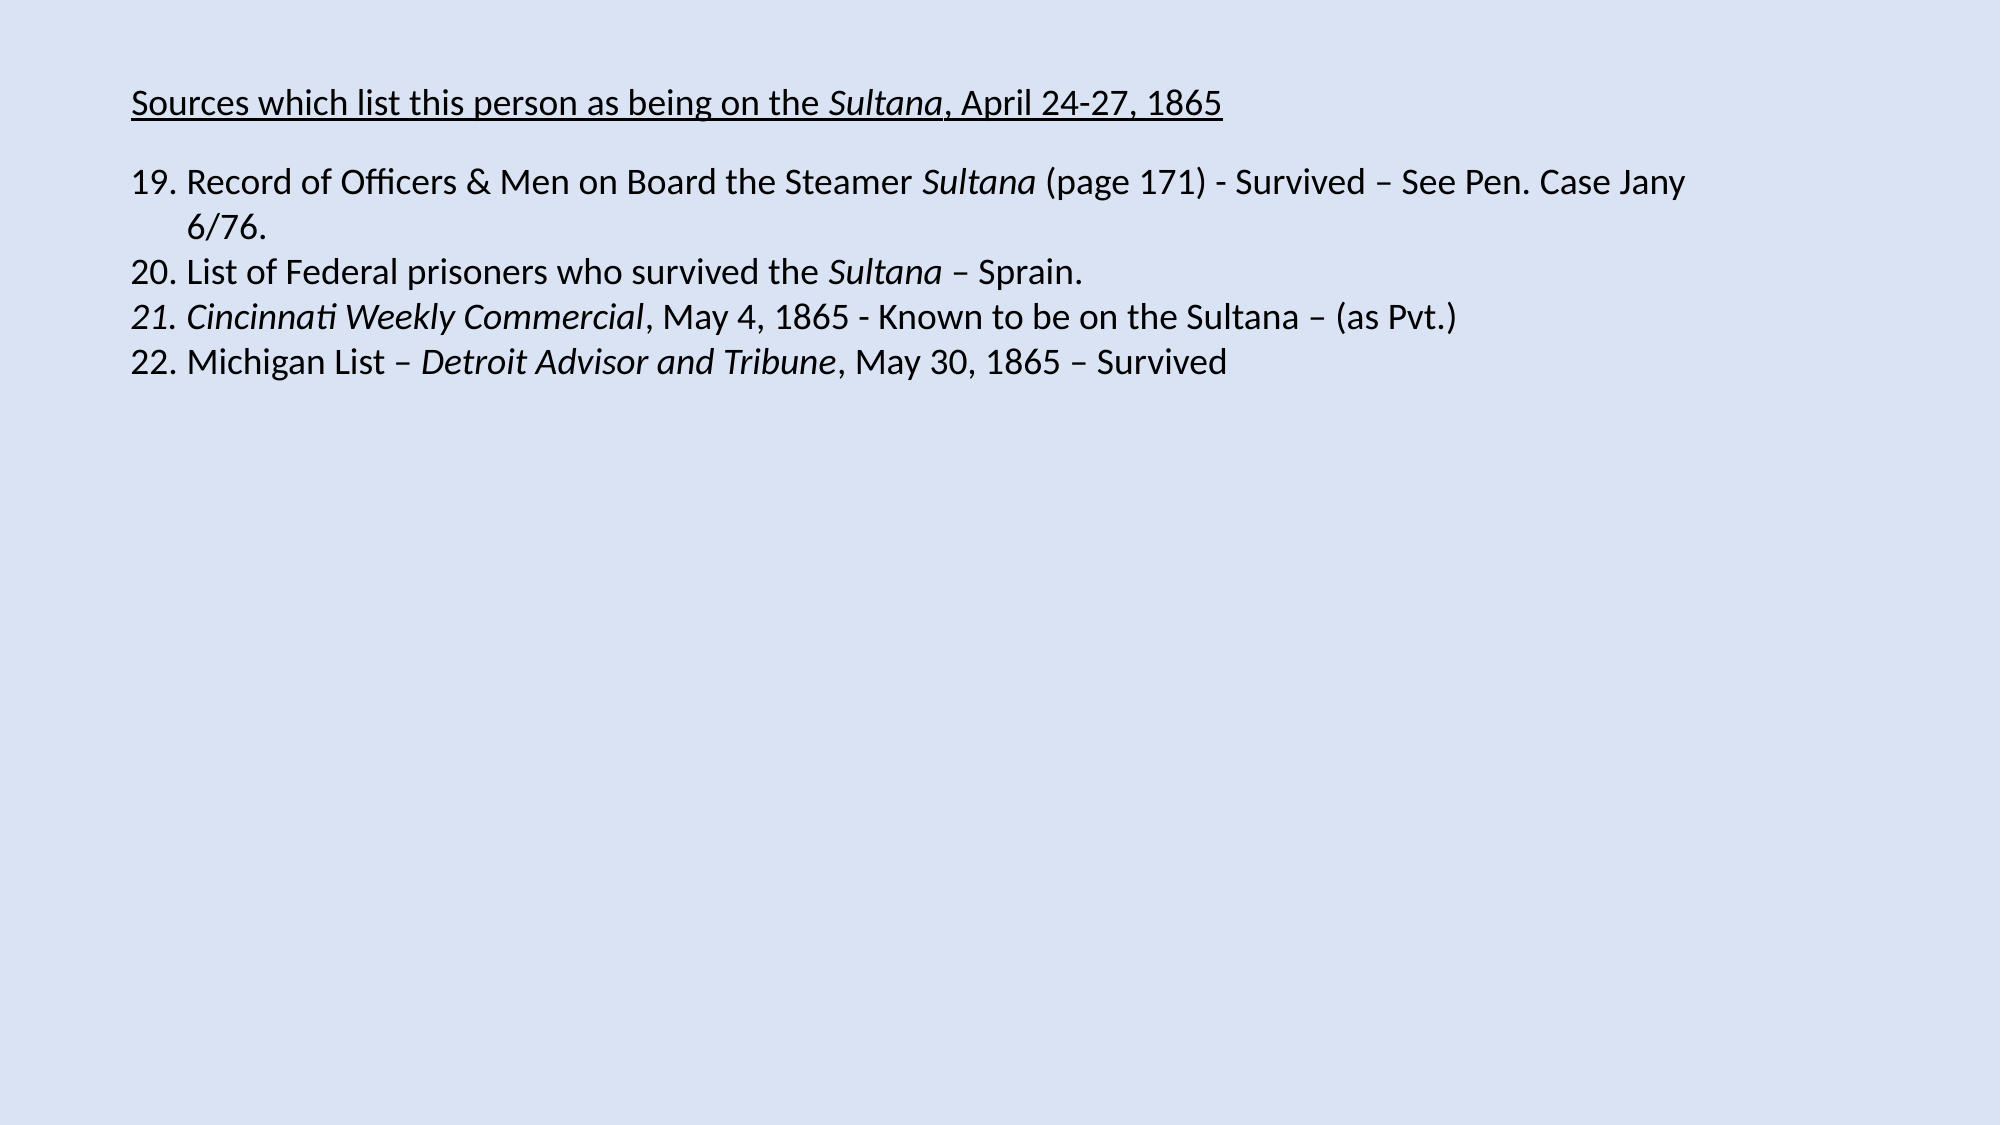

Sources which list this person as being on the Sultana, April 24-27, 1865
Record of Officers & Men on Board the Steamer Sultana (page 171) - Survived – See Pen. Case Jany 6/76.
List of Federal prisoners who survived the Sultana – Sprain.
Cincinnati Weekly Commercial, May 4, 1865 - Known to be on the Sultana – (as Pvt.)
Michigan List – Detroit Advisor and Tribune, May 30, 1865 – Survived